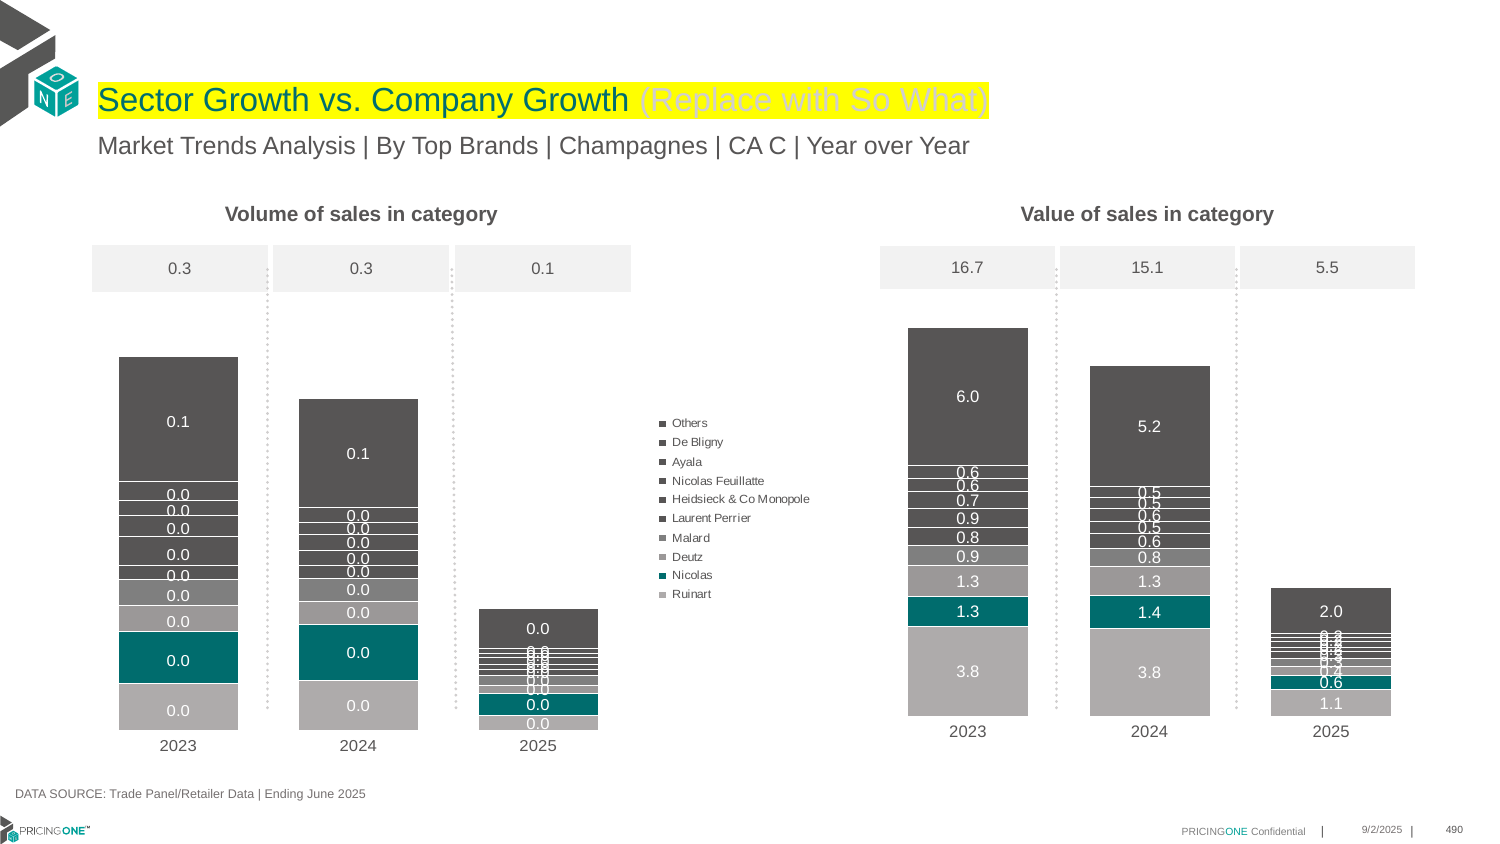

# Sector Growth vs. Company Growth (Replace with So What)
Market Trends Analysis | By Top Brands | Champagnes | CA C | Year over Year
| Value of sales in category |  |  |
| --- | --- | --- |
| 16.7 | 15.1 | 5.5 |
| Volume of sales in category |  |  |
| --- | --- | --- |
| 0.3 | 0.3 | 0.1 |

### Chart

| Category | Ruinart | Nicolas | Deutz | Malard | Laurent Perrier | Heidsieck & Co Monopole | Nicolas Feuillatte | Ayala | De Bligny | Others |
|---|---|---|---|---|---|---|---|---|---|---|
| 2023 | 3.841598 | 1.297101 | 1.329856 | 0.850935 | 0.765436 | 0.857828 | 0.696903 | 0.564303 | 0.568109 | 5.950395 |
| 2024 | 3.765062 | 1.418495 | 1.252359 | 0.775404 | 0.646152 | 0.494606 | 0.558549 | 0.475839 | 0.484717 | 5.220034 |
| 2025 | 1.141162 | 0.585425 | 0.415778 | 0.343671 | 0.303281 | 0.154508 | 0.248291 | 0.176995 | 0.162699 | 1.975354 |

### Chart

| Category | Ruinart | Nicolas | Deutz | Malard | Laurent Perrier | Heidsieck & Co Monopole | Nicolas Feuillatte | Ayala | De Bligny | Others |
|---|---|---|---|---|---|---|---|---|---|---|
| 2023 | 0.037847 | 0.042139 | 0.020774 | 0.021239 | 0.011494 | 0.023124 | 0.017374 | 0.011665 | 0.015509 | 0.101144 |
| 2024 | 0.040691 | 0.044798 | 0.019217 | 0.018477 | 0.00984 | 0.012377 | 0.013286 | 0.009242 | 0.01199 | 0.088139 |
| 2025 | 0.011873 | 0.018223 | 0.006039 | 0.008144 | 0.004913 | 0.004047 | 0.005786 | 0.003326 | 0.003902 | 0.032333 |
DATA SOURCE: Trade Panel/Retailer Data | Ending June 2025

9/2/2025
490